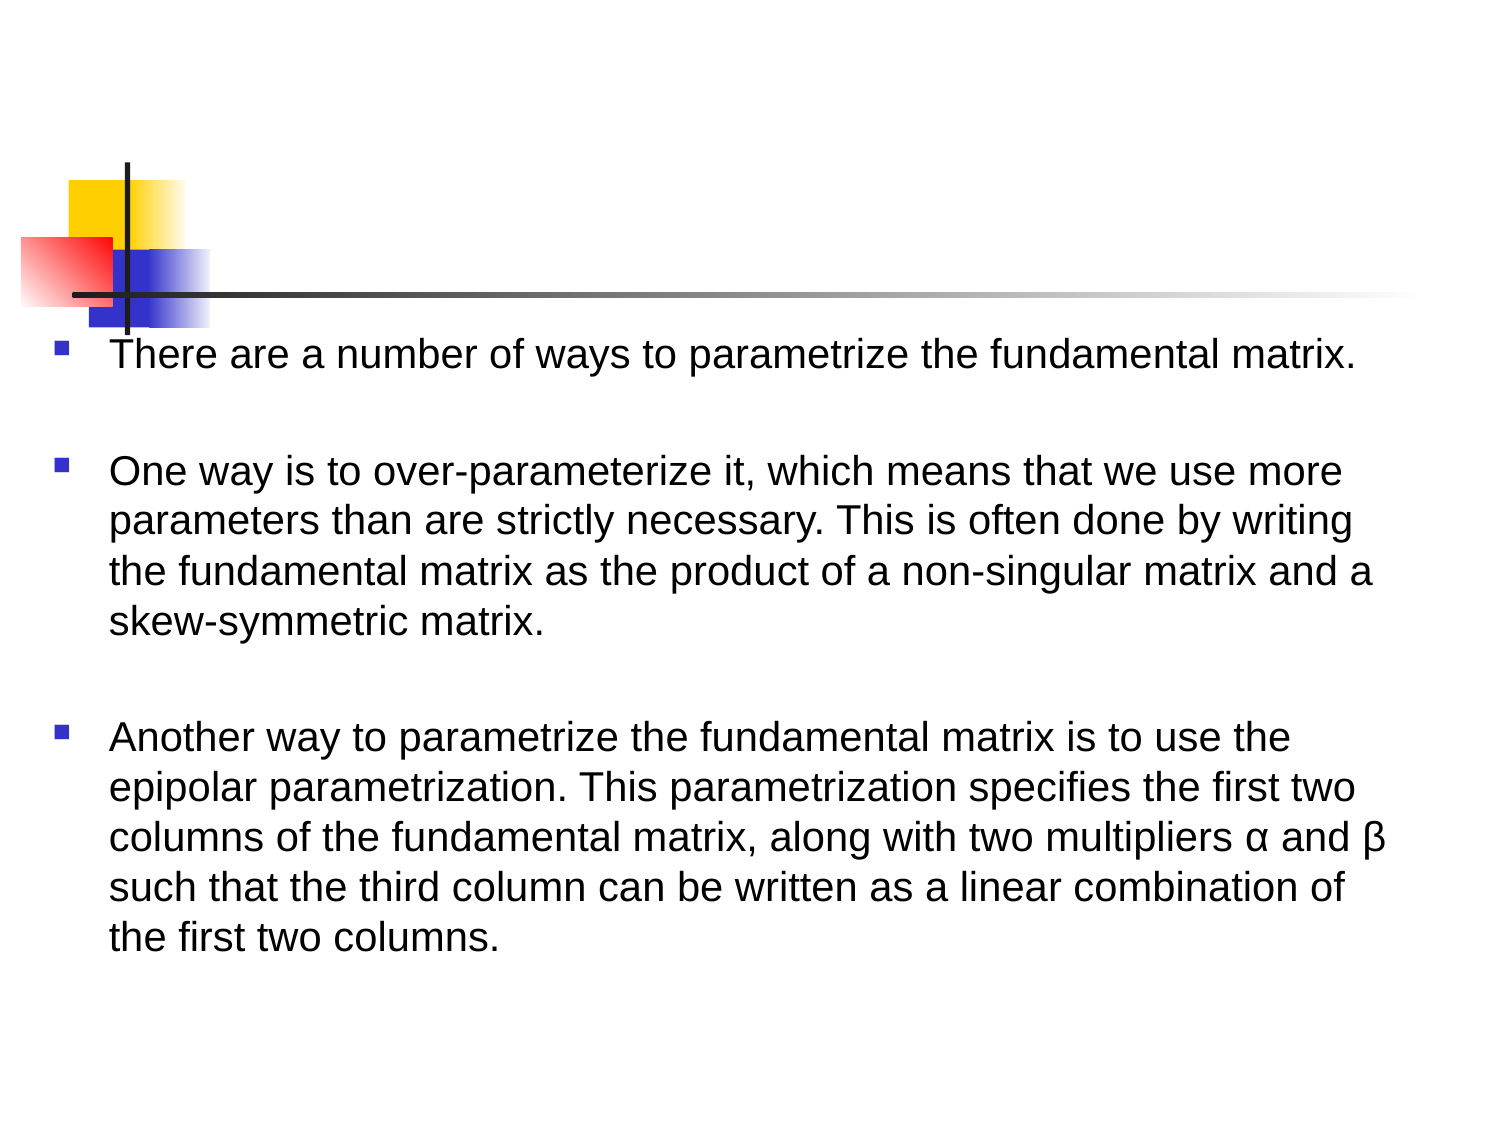

There are a number of ways to parametrize the fundamental matrix.

One way is to over-parameterize it, which means that we use more parameters than are strictly necessary. This is often done by writing the fundamental matrix as the product of a non-singular matrix and a skew-symmetric matrix.

Another way to parametrize the fundamental matrix is to use the epipolar parametrization. This parametrization specifies the first two columns of the fundamental matrix, along with two multipliers α and β such that the third column can be written as a linear combination of the first two columns.